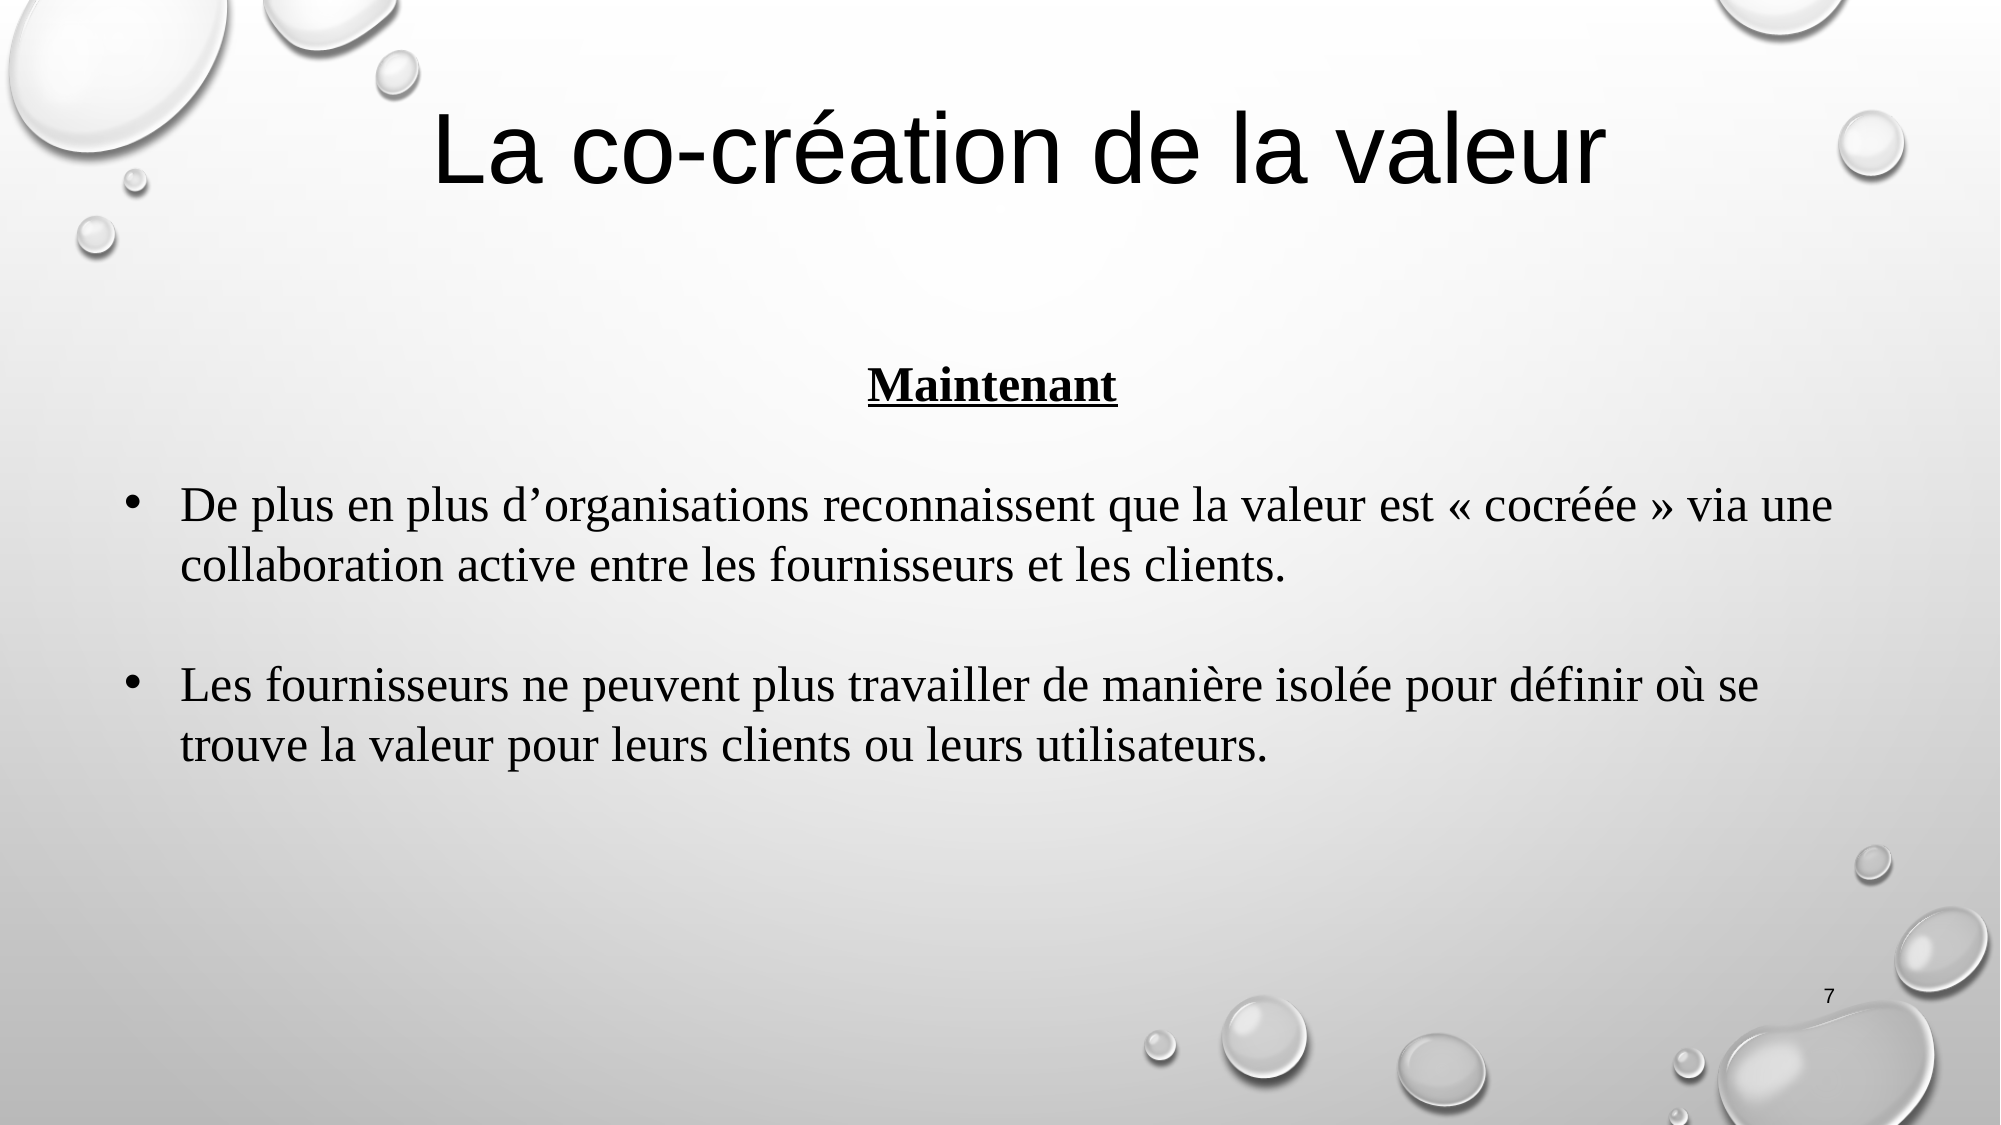

La co-création de la valeur
Maintenant

De plus en plus d’organisations reconnaissent que la valeur est « cocréée » via une collaboration active entre les fournisseurs et les clients.

Les fournisseurs ne peuvent plus travailler de manière isolée pour définir où se trouve la valeur pour leurs clients ou leurs utilisateurs.
7